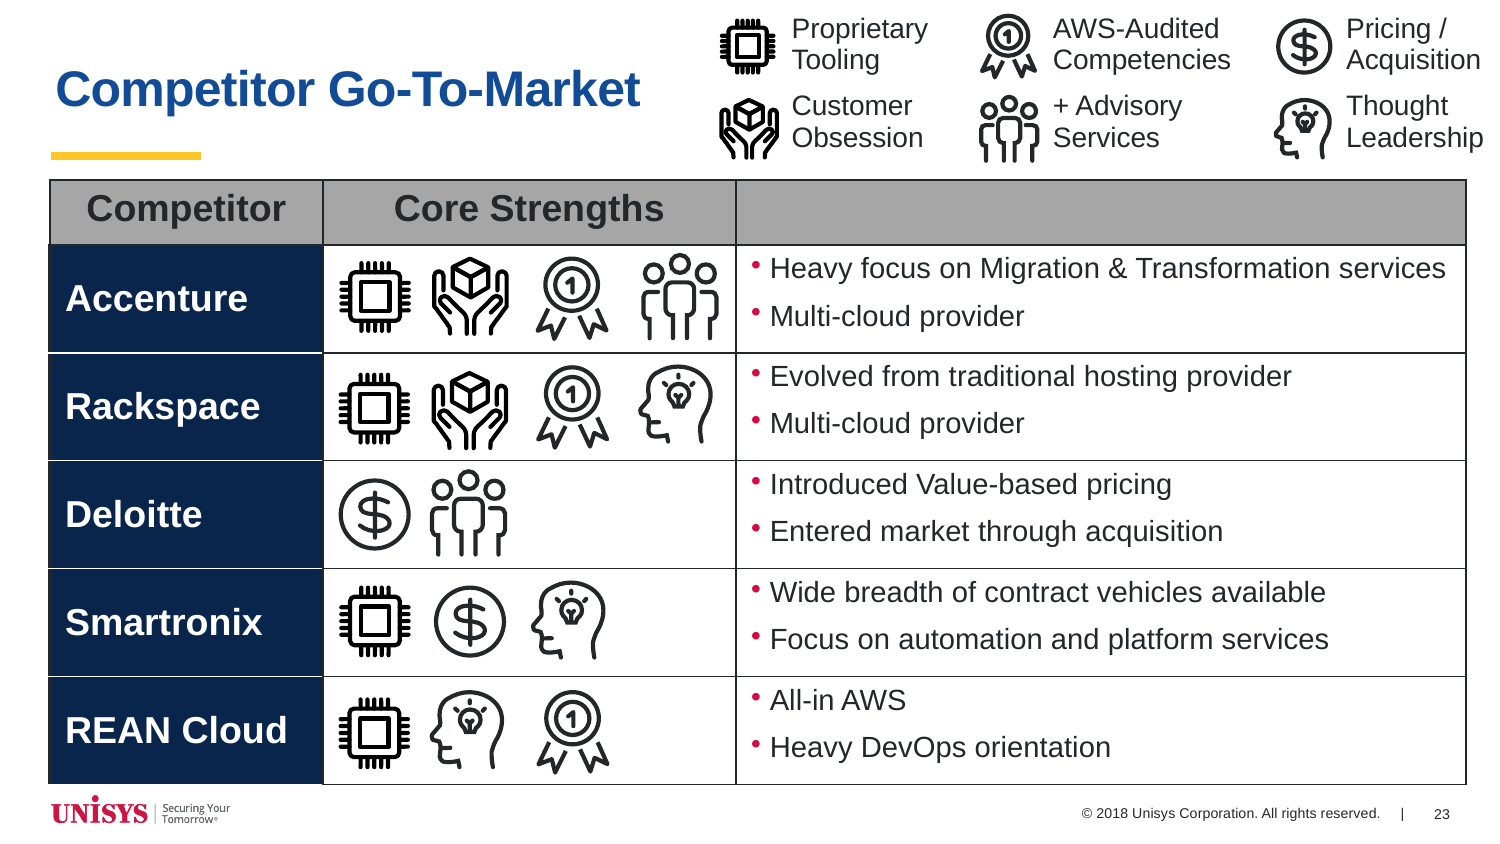

| Proprietary Tooling | AWS-Audited Competencies | Pricing / Acquisition |
| --- | --- | --- |
| Customer Obsession | + Advisory Services | Thought Leadership |

# Competitor Go-To-Market

| Competitor | Core Strengths |  |
| --- | --- | --- |
| Accenture |  | Heavy focus on Migration & Transformation services Multi-cloud provider |
| Rackspace |  | Evolved from traditional hosting provider Multi-cloud provider |
| Deloitte |  | Introduced Value-based pricing Entered market through acquisition |
| Smartronix |  | Wide breadth of contract vehicles available Focus on automation and platform services |
| REAN Cloud |  | All-in AWS Heavy DevOps orientation |